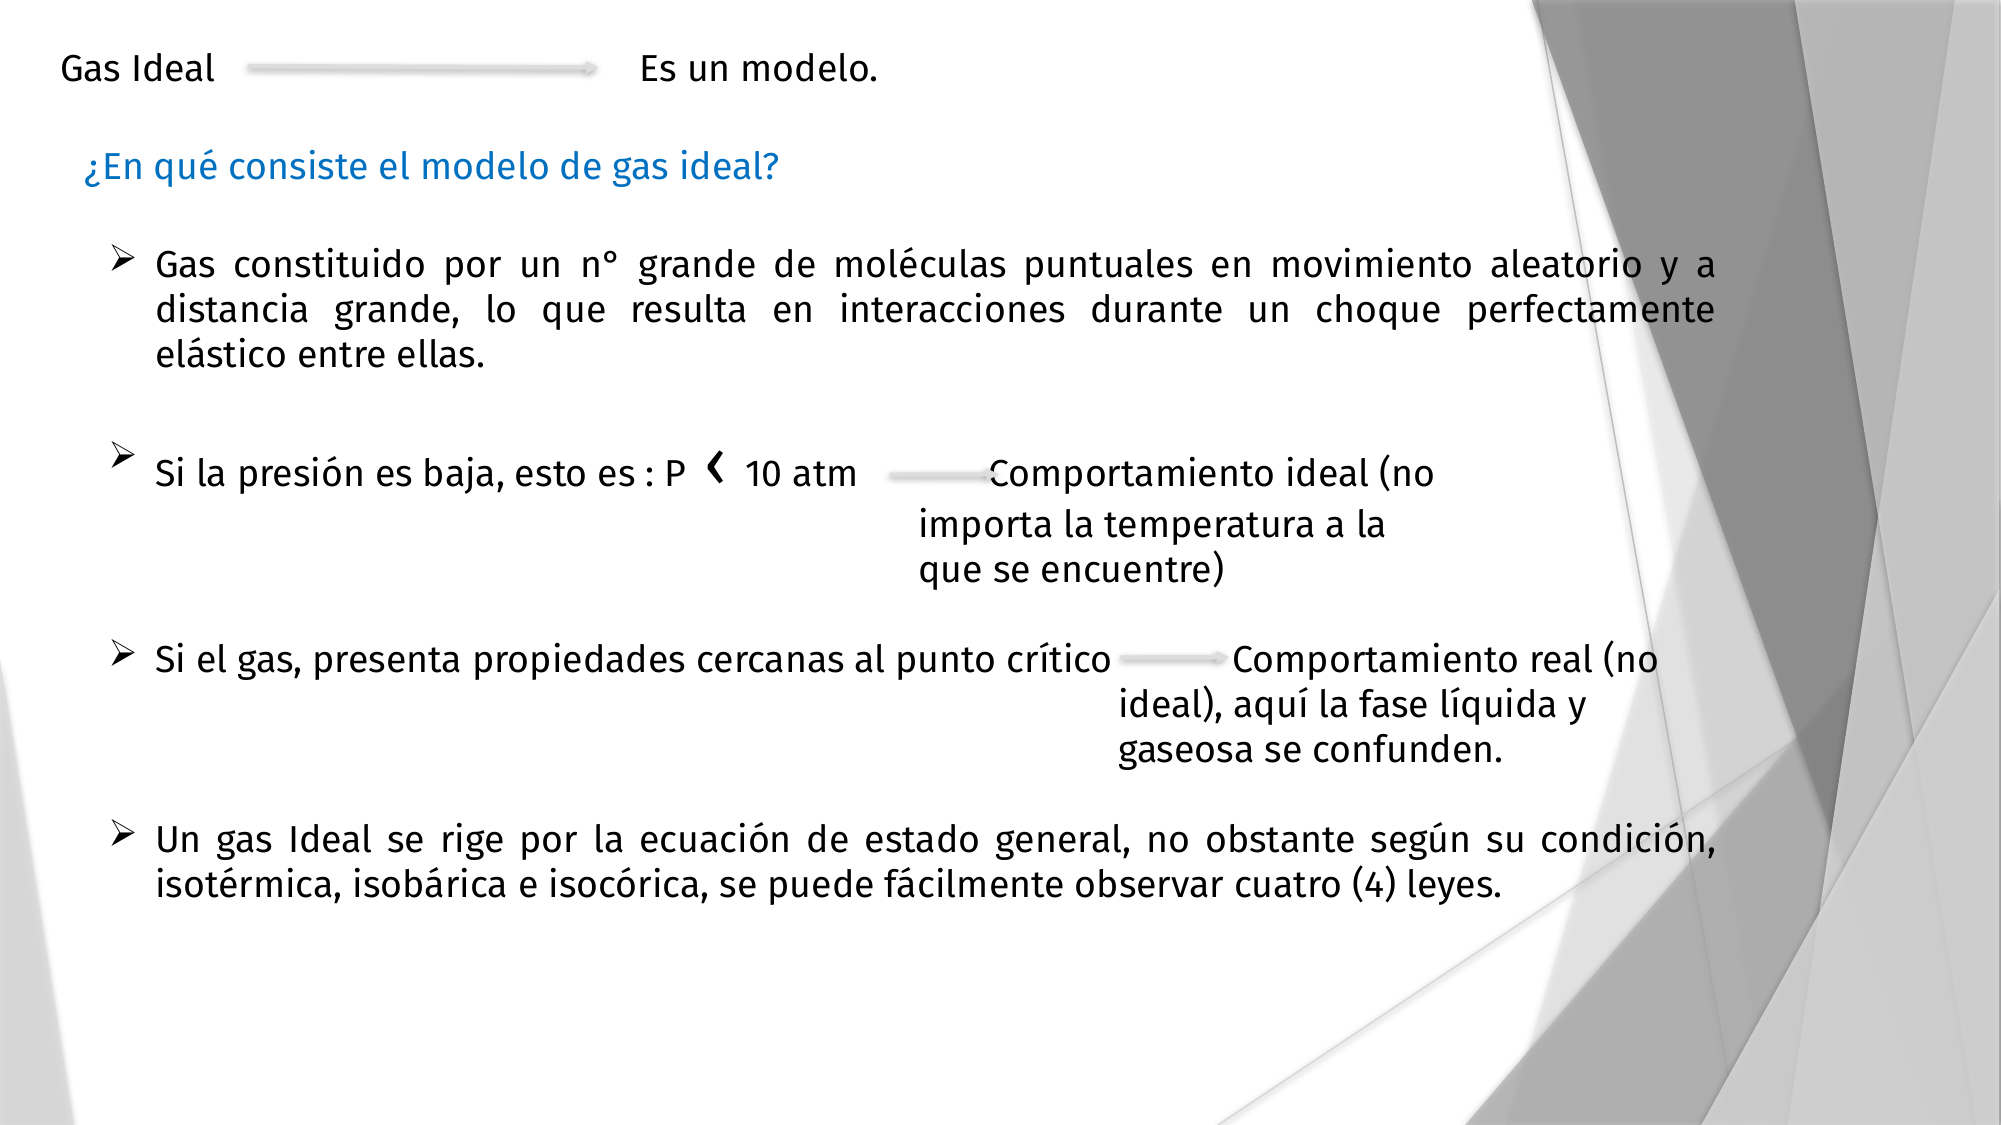

Gas Ideal
Es un modelo.
¿En qué consiste el modelo de gas ideal?
Gas constituido por un n° grande de moléculas puntuales en movimiento aleatorio y a distancia grande, lo que resulta en interacciones durante un choque perfectamente elástico entre ellas.

Si la presión es baja, esto es : P ‹ 10 atm             Comportamiento ideal (no
                                                                                 importa la temperatura a la
                                                                                 que se encuentre)

Si el gas, presenta propiedades cercanas al punto crítico            Comportamiento real (no
                                                                                                     ideal), aquí la fase líquida y
                                                                                                     gaseosa se confunden.

Un gas Ideal se rige por la ecuación de estado general, no obstante según su condición, isotérmica, isobárica e isocórica, se puede fácilmente observar cuatro (4) leyes.